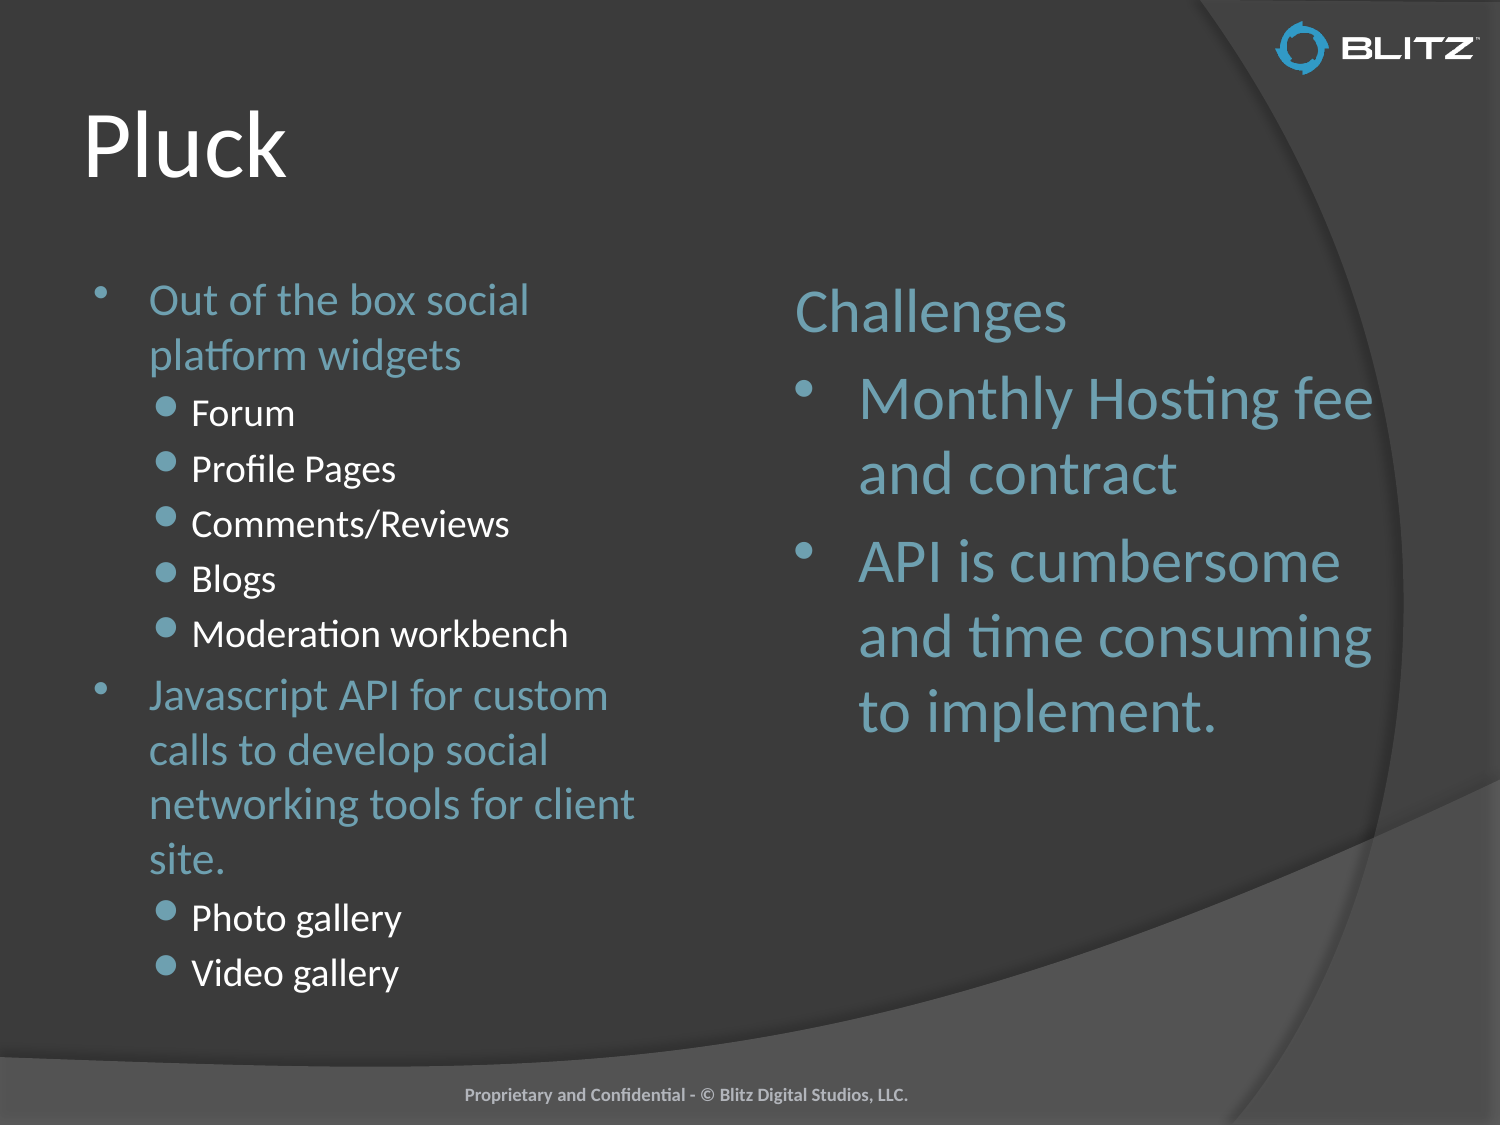

# Pluck
Challenges
Monthly Hosting fee and contract
API is cumbersome and time consuming to implement.
Out of the box social platform widgets
Forum
Profile Pages
Comments/Reviews
Blogs
Moderation workbench
Javascript API for custom calls to develop social networking tools for client site.
Photo gallery
Video gallery